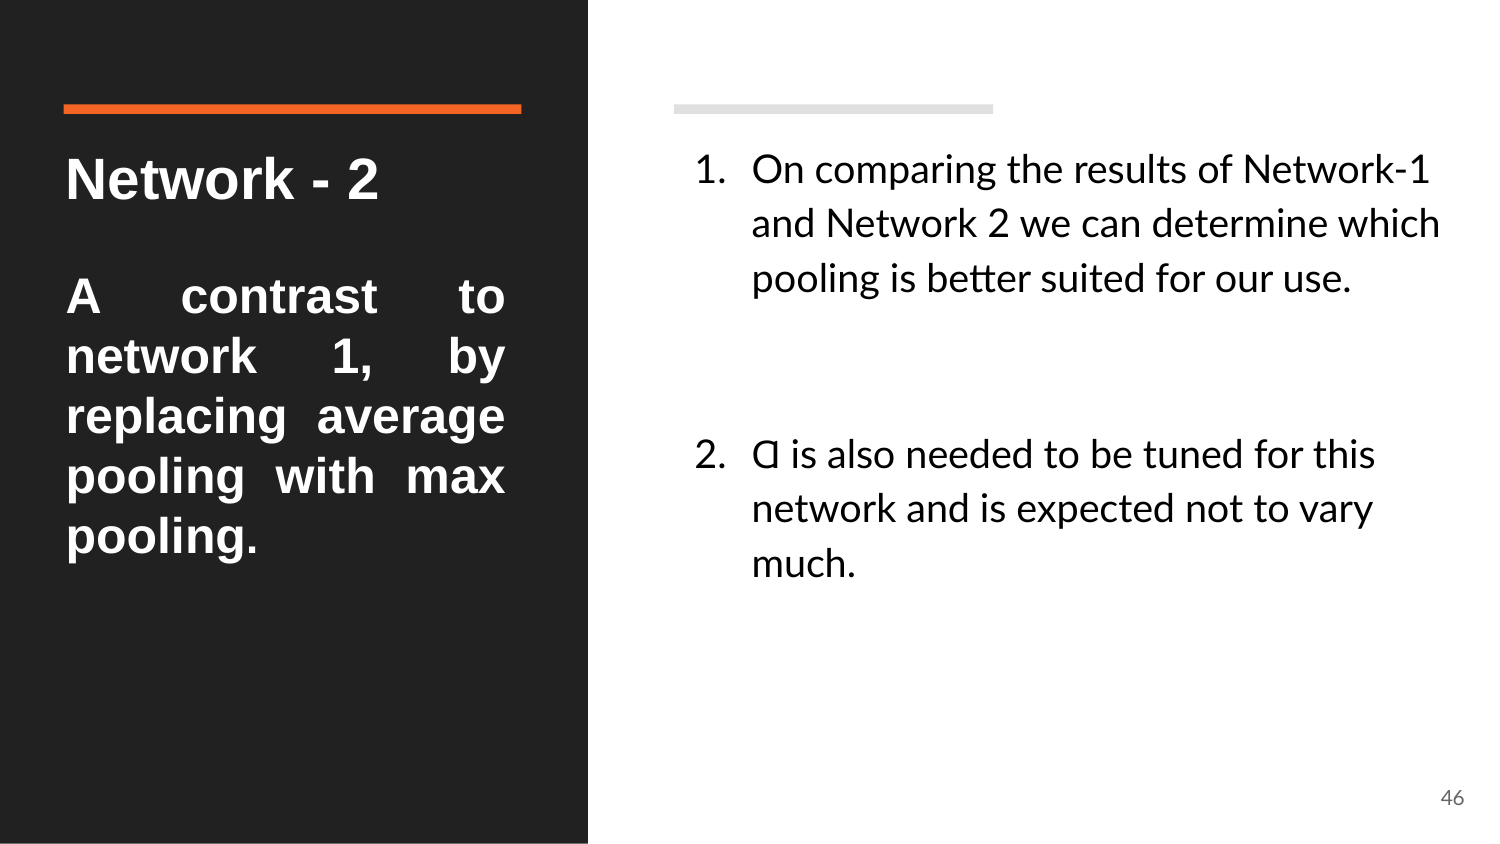

On comparing the results of Network-1 and Network 2 we can determine which pooling is better suited for our use.

Ɑ is also needed to be tuned for this network and is expected not to vary much.
# Network - 2

A contrast to network 1, by replacing average pooling with max pooling.
46